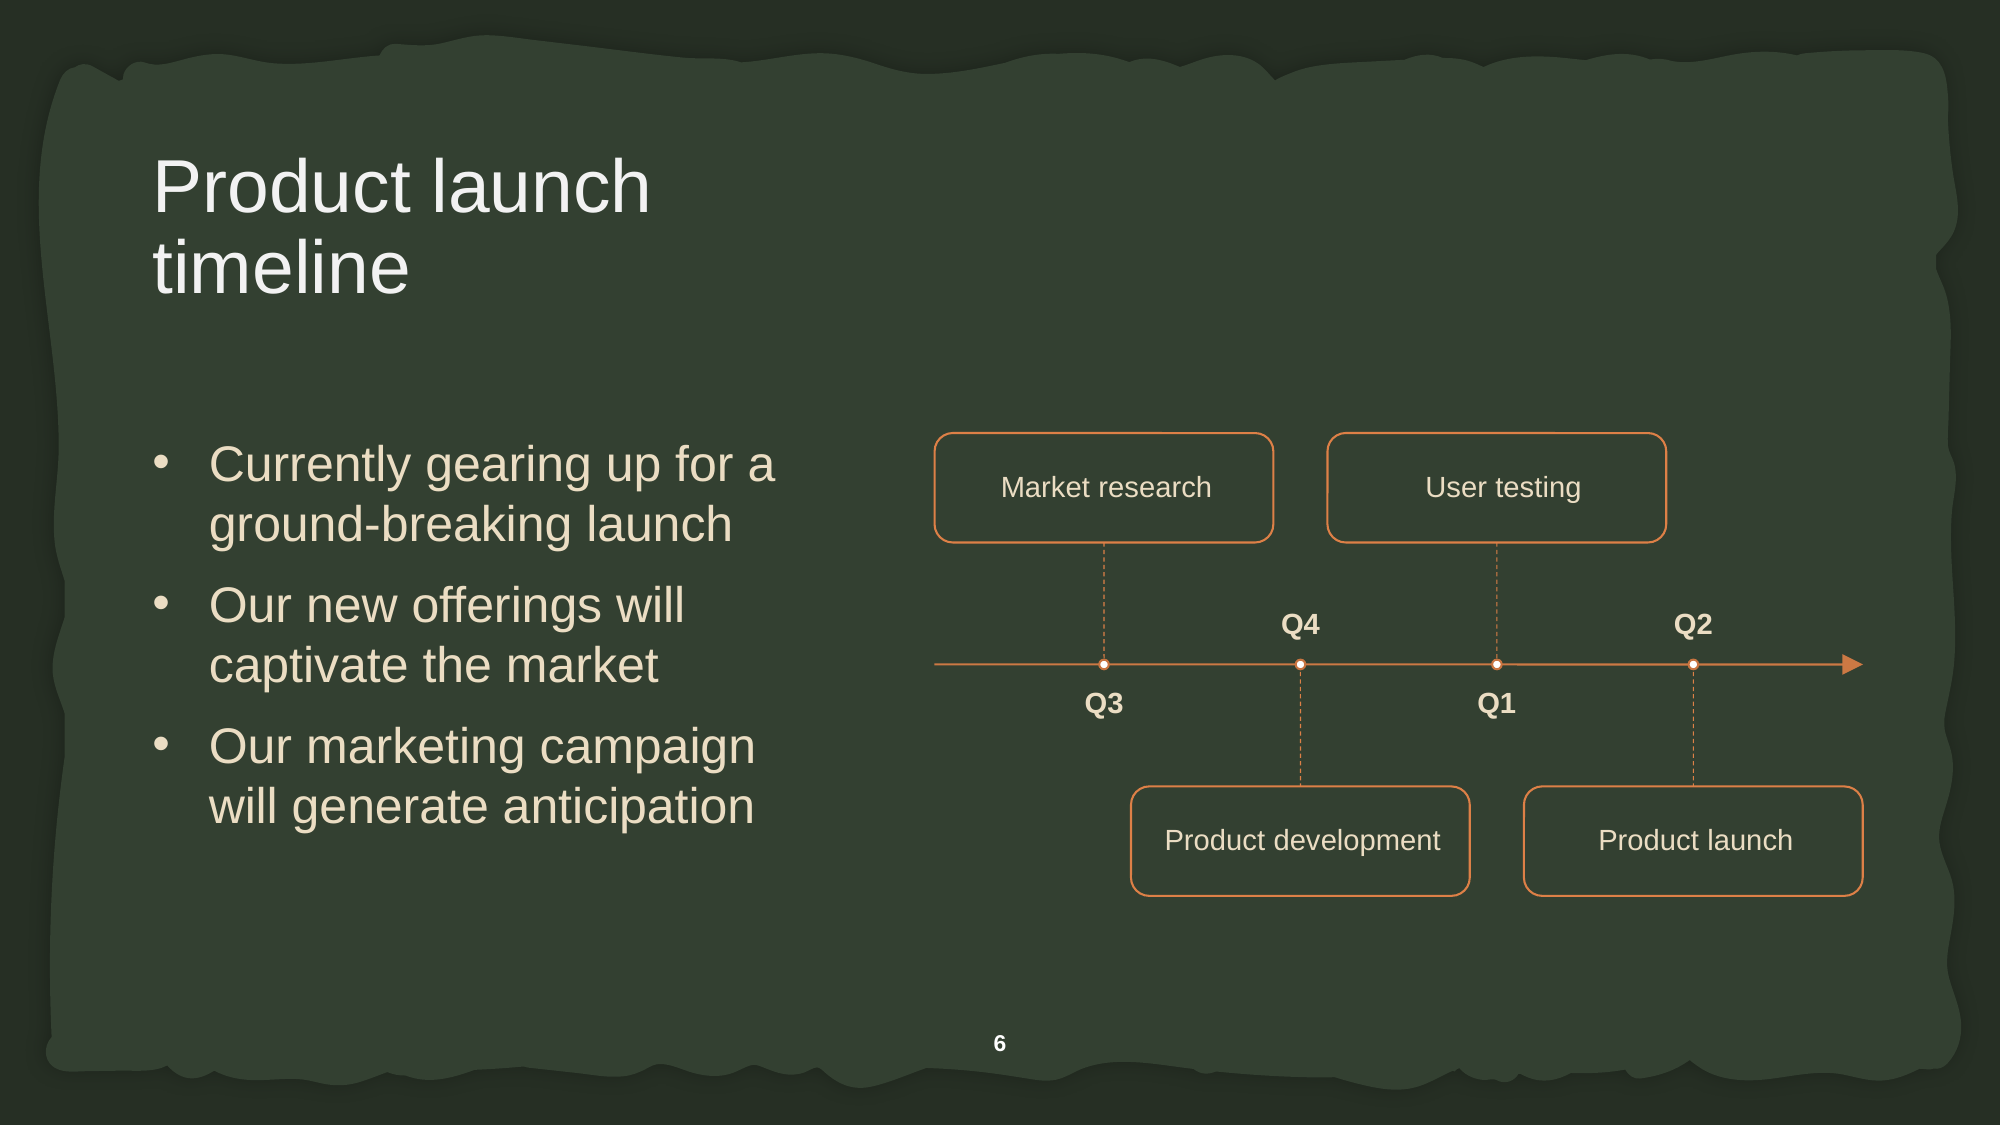

# Product launch timeline
Q3
Market research
Q4
Product development
Q1
 User testing
Q2
Product launch
Currently gearing up for a ground-breaking launch
Our new offerings will captivate the market
Our marketing campaign will generate anticipation
6